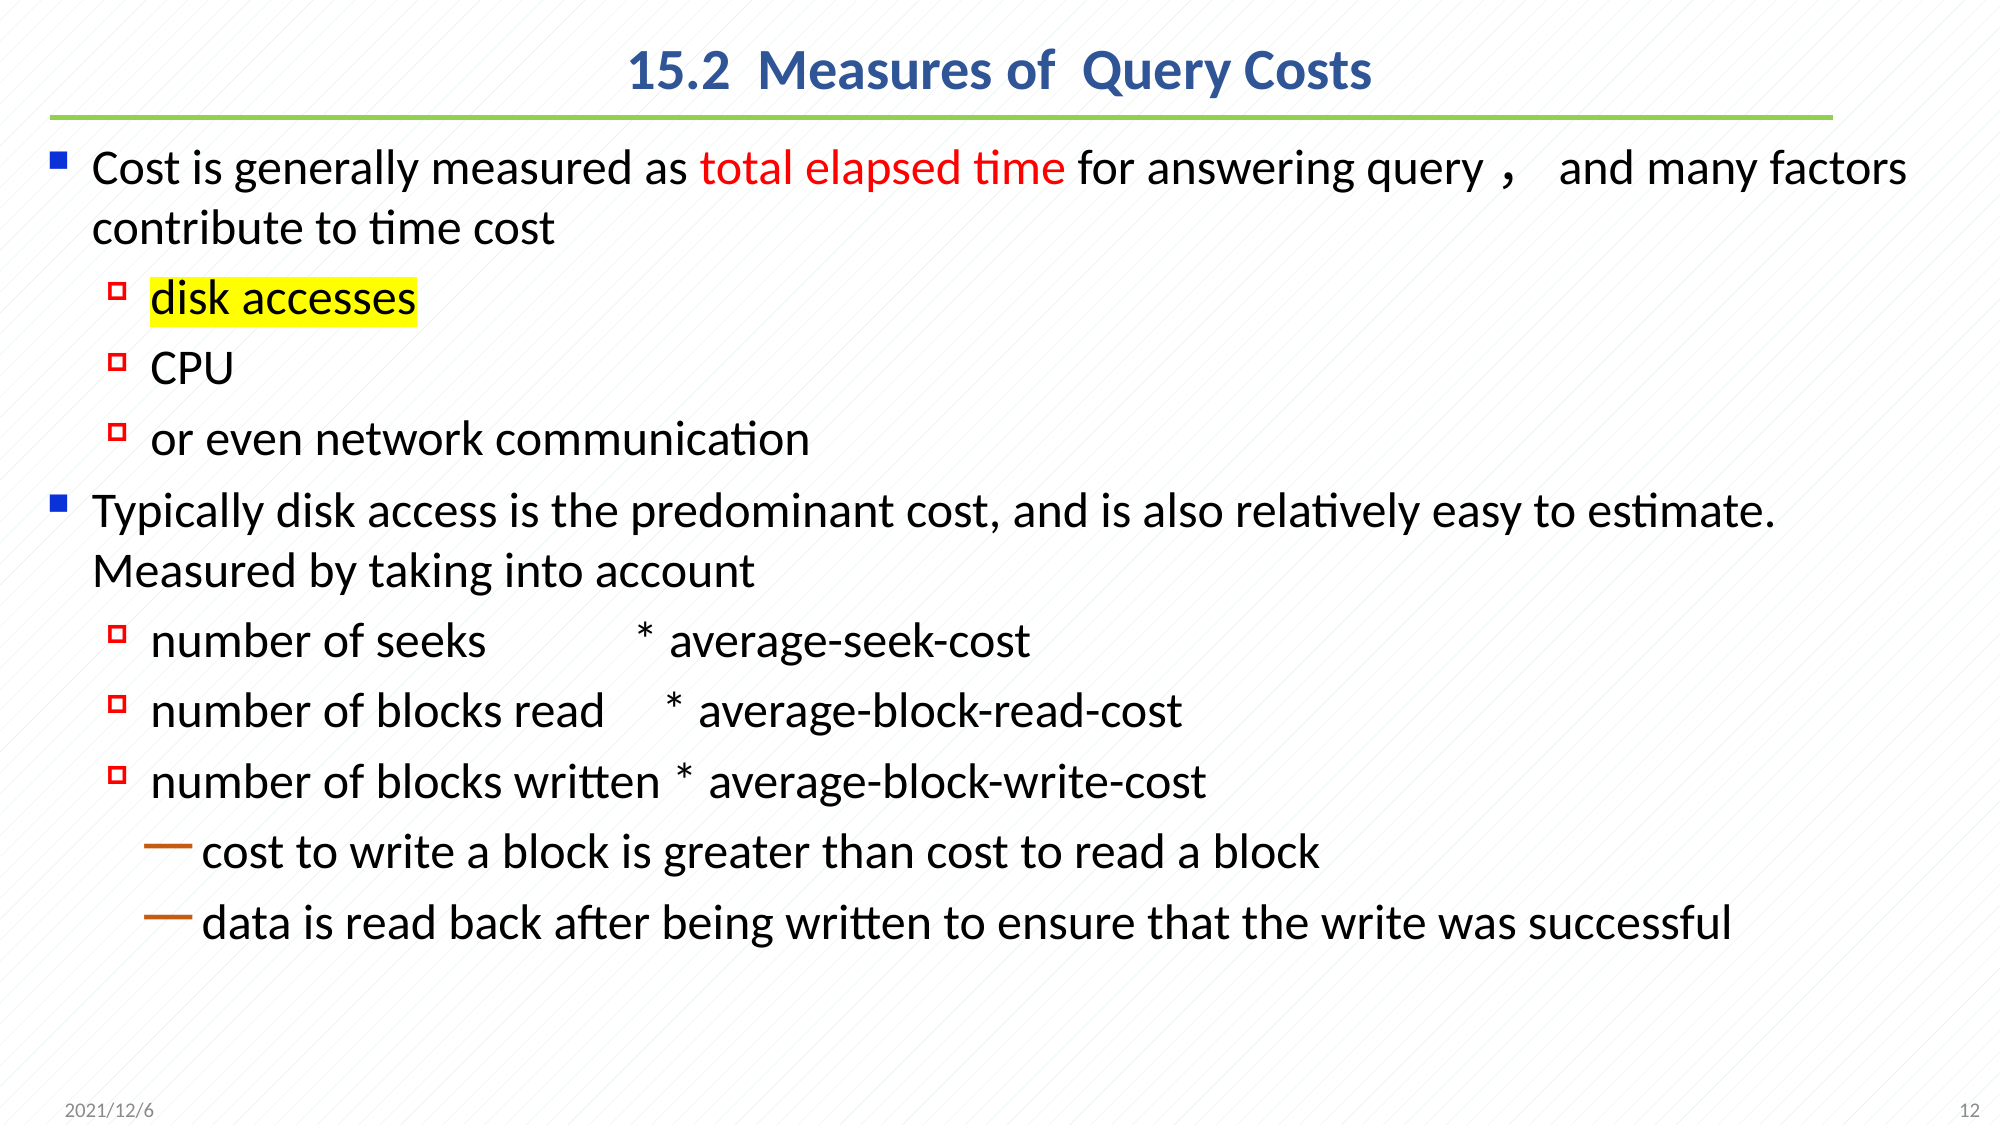

# 15.2  Measures of  Query Costs
Cost is generally measured as total elapsed time for answering query，and many factors contribute to time cost
disk accesses
CPU
or even network communication
Typically disk access is the predominant cost, and is also relatively easy to estimate.   Measured by taking into account
number of seeks             * average-seek-cost
number of blocks read     * average-block-read-cost
number of blocks written * average-block-write-cost
cost to write a block is greater than cost to read a block
data is read back after being written to ensure that the write was successful

12
2021/12/6